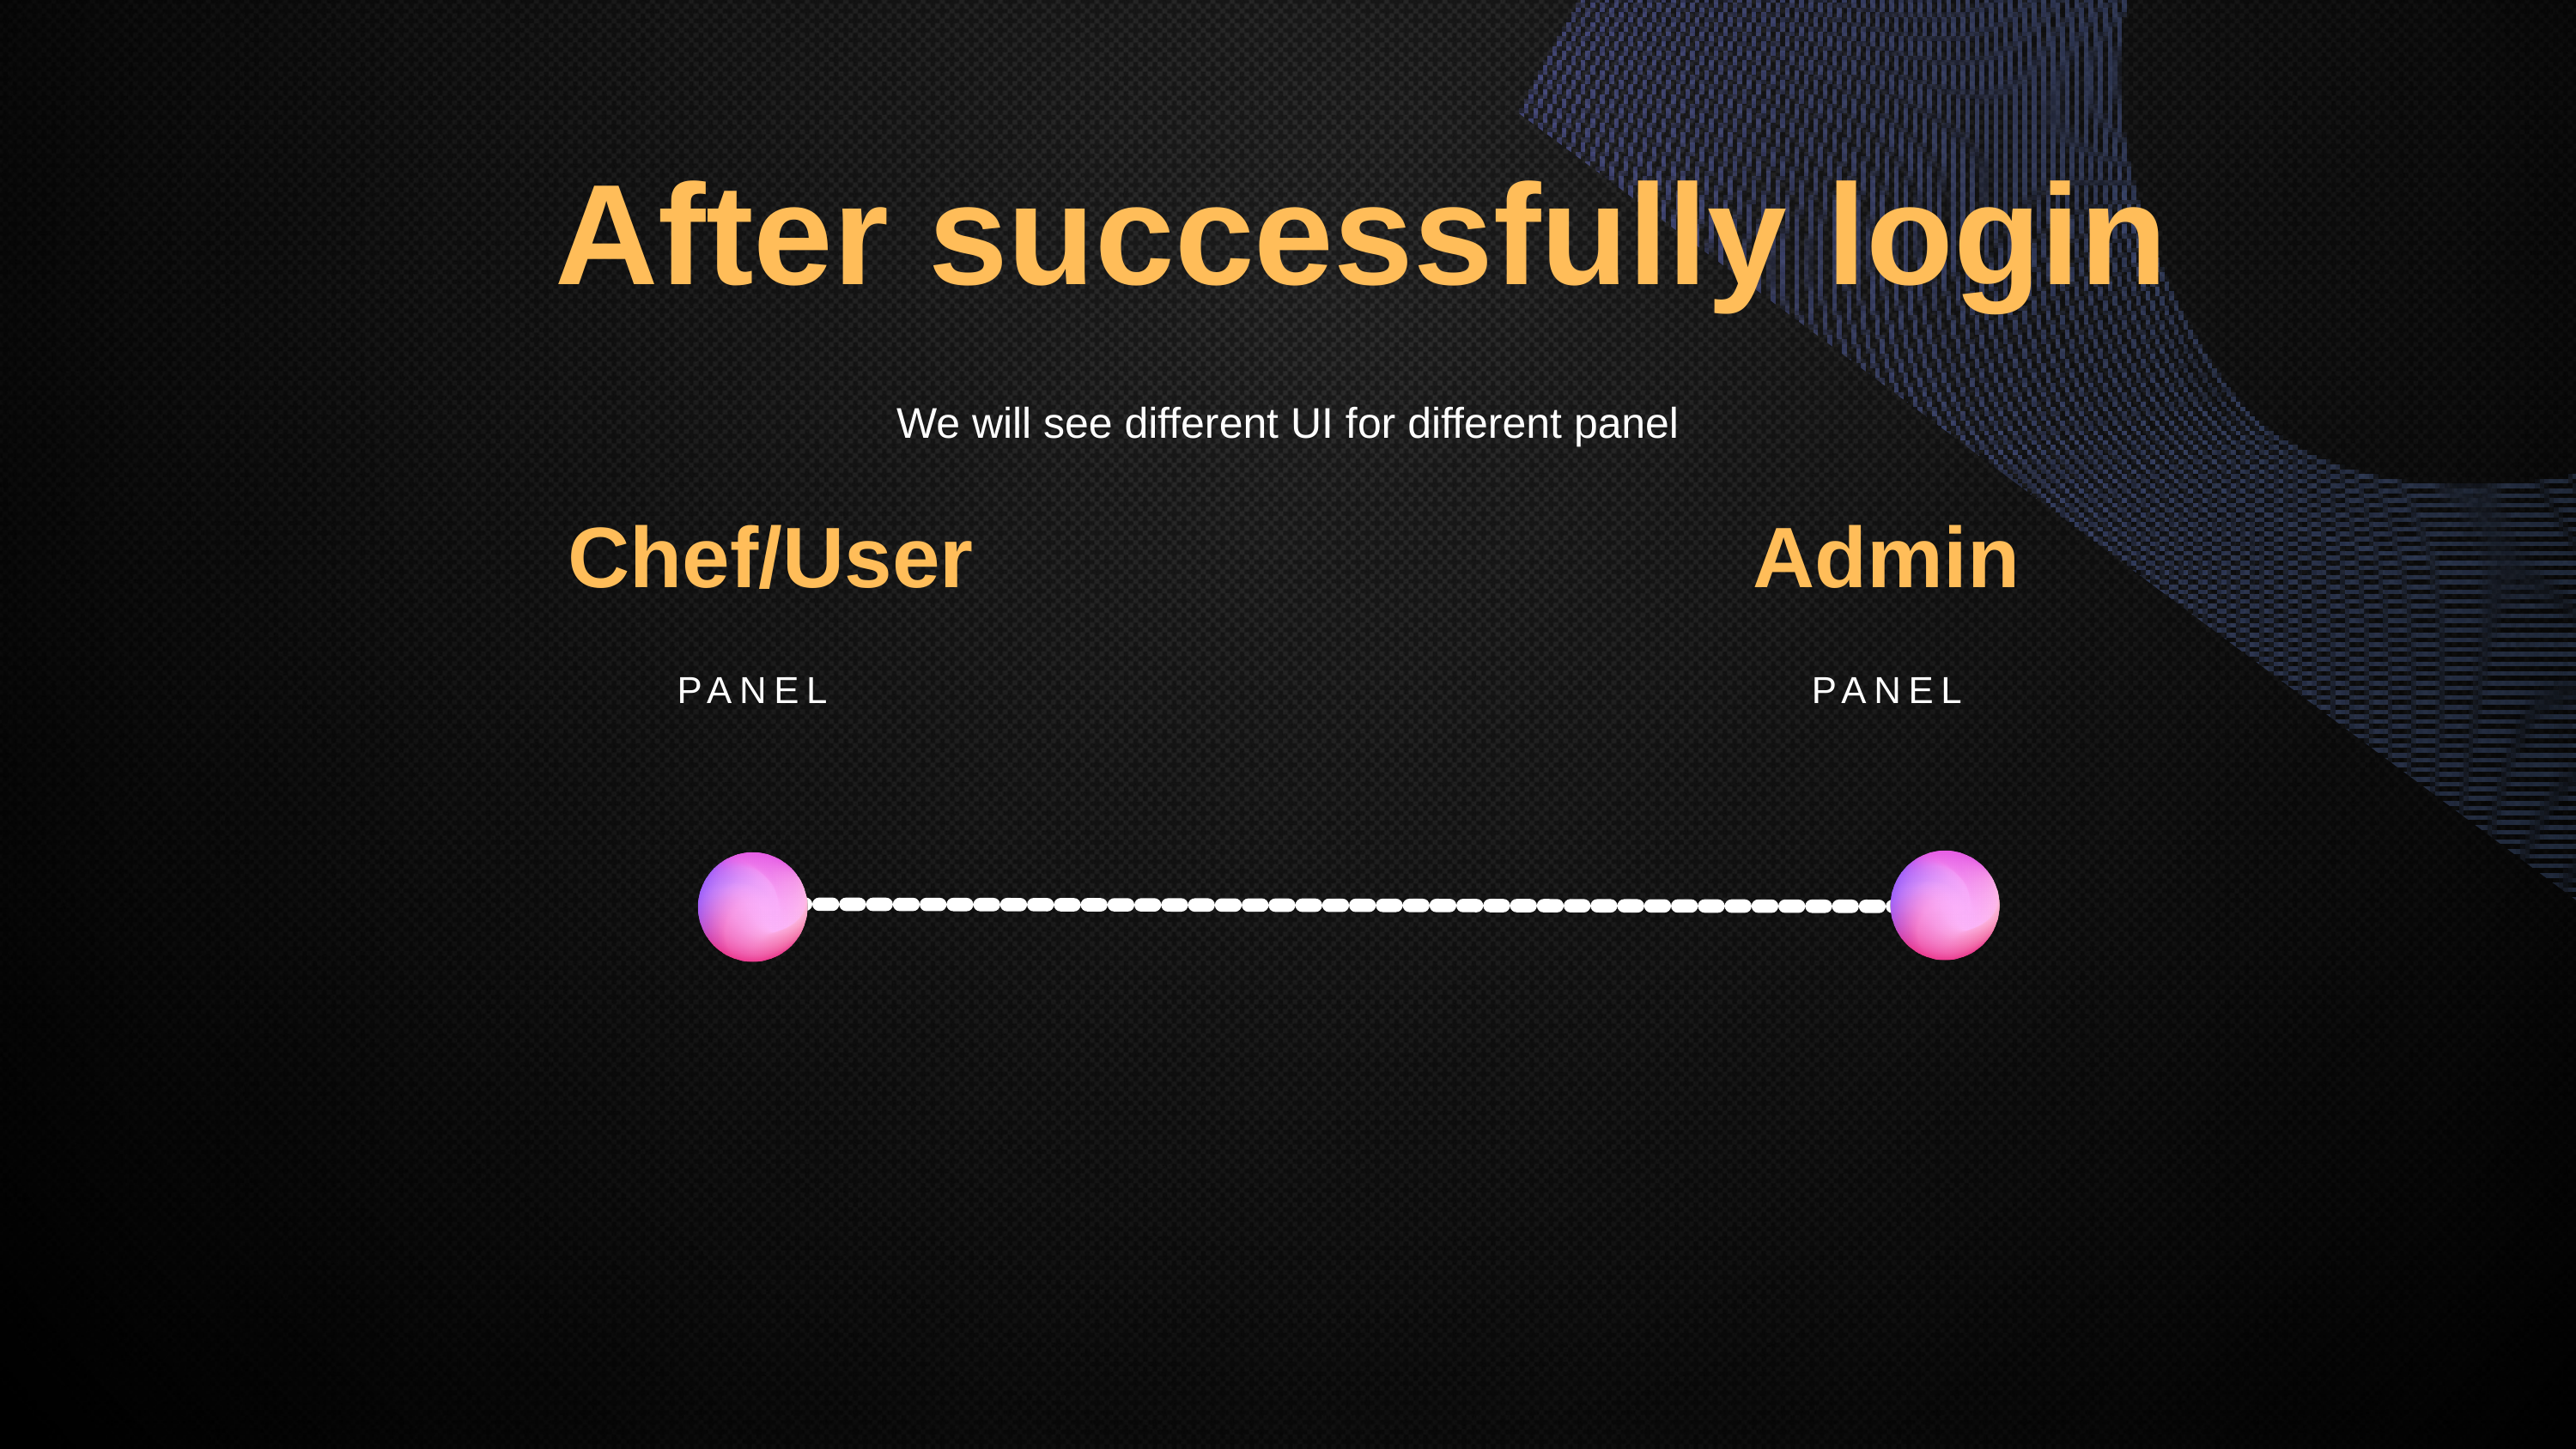

After successfully login
We will see different UI for different panel
Chef/User
Admin
PANEL
PANEL